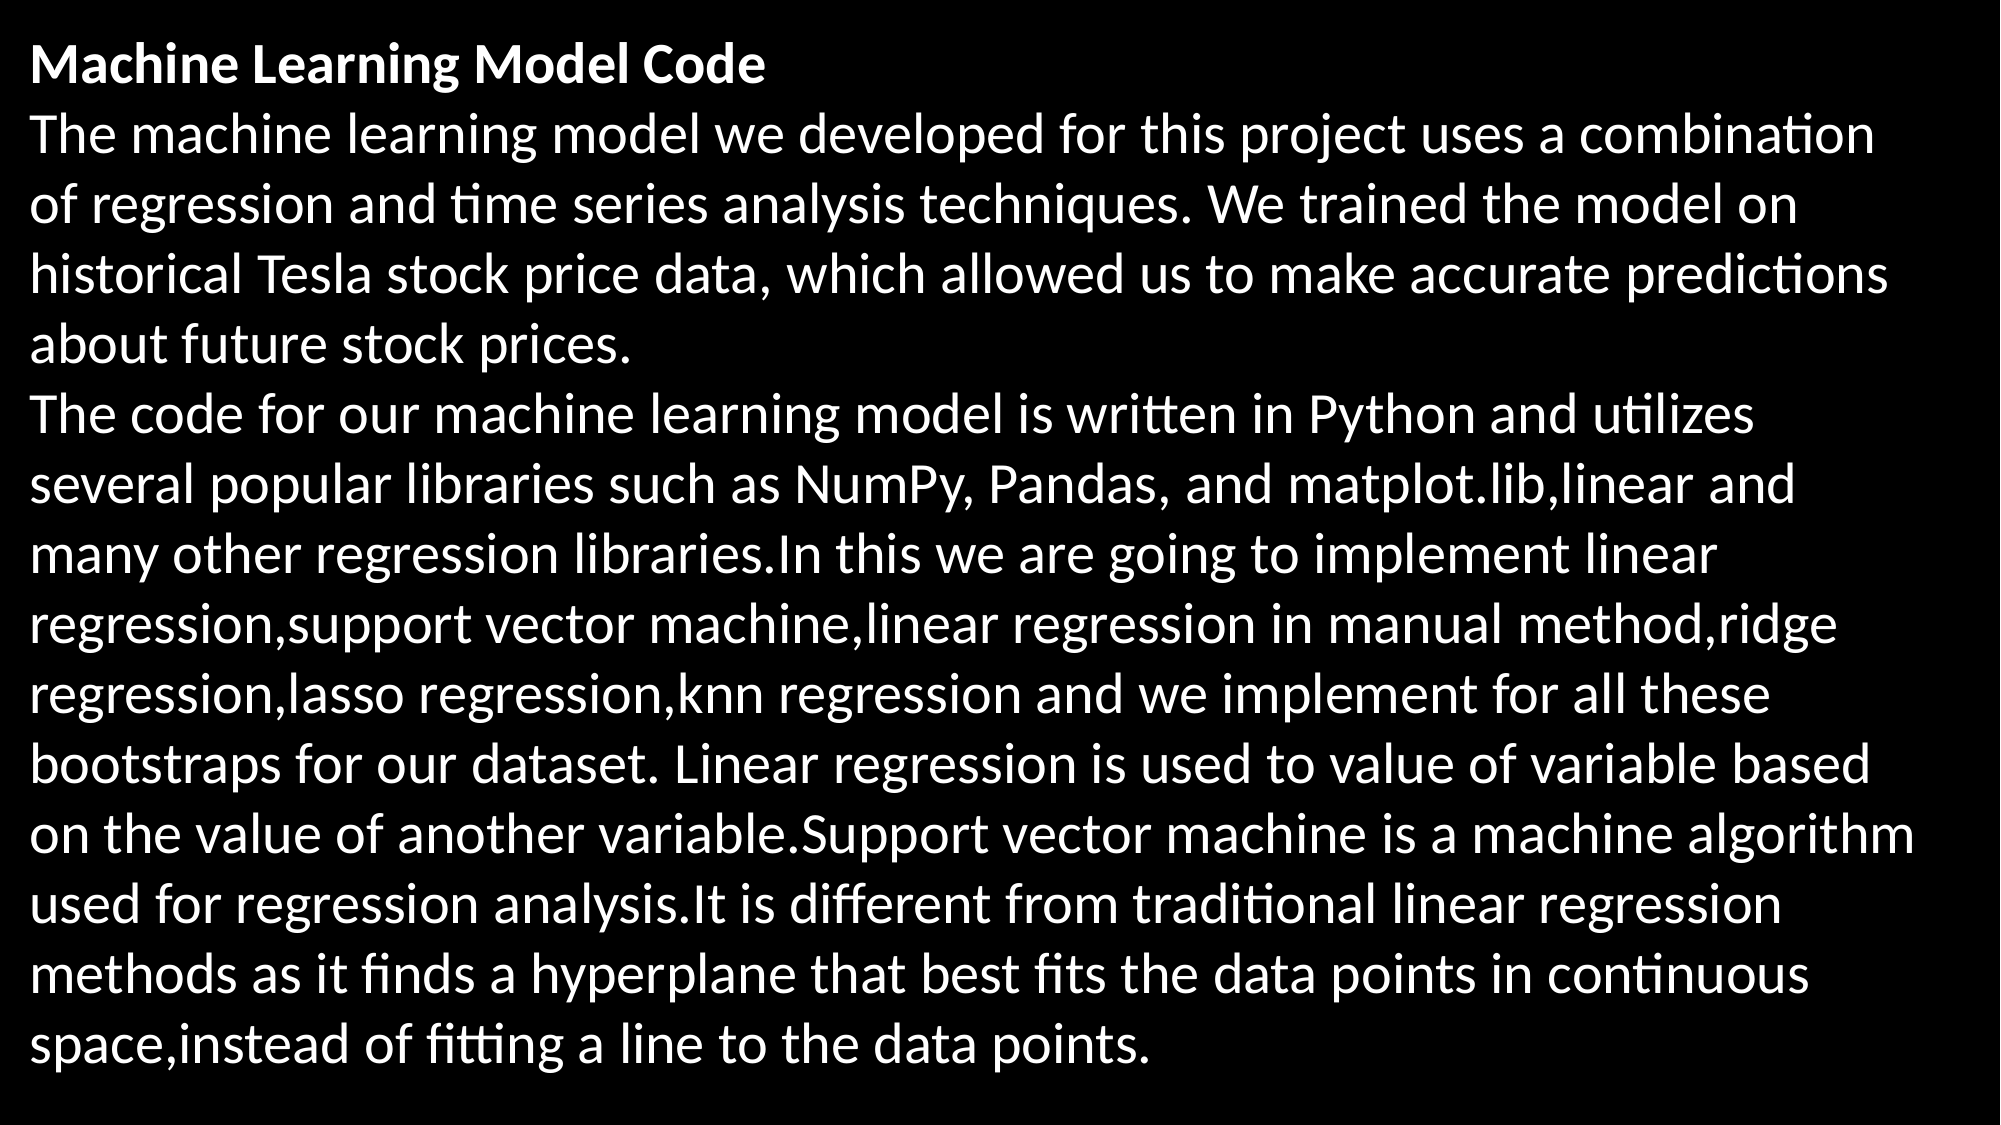

Machine Learning Model Code
The machine learning model we developed for this project uses a combination of regression and time series analysis techniques. We trained the model on historical Tesla stock price data, which allowed us to make accurate predictions about future stock prices.
The code for our machine learning model is written in Python and utilizes several popular libraries such as NumPy, Pandas, and matplot.lib,linear and many other regression libraries.In this we are going to implement linear regression,support vector machine,linear regression in manual method,ridge regression,lasso regression,knn regression and we implement for all these bootstraps for our dataset. Linear regression is used to value of variable based on the value of another variable.Support vector machine is a machine algorithm used for regression analysis.It is different from traditional linear regression methods as it finds a hyperplane that best fits the data points in continuous space,instead of fitting a line to the data points.